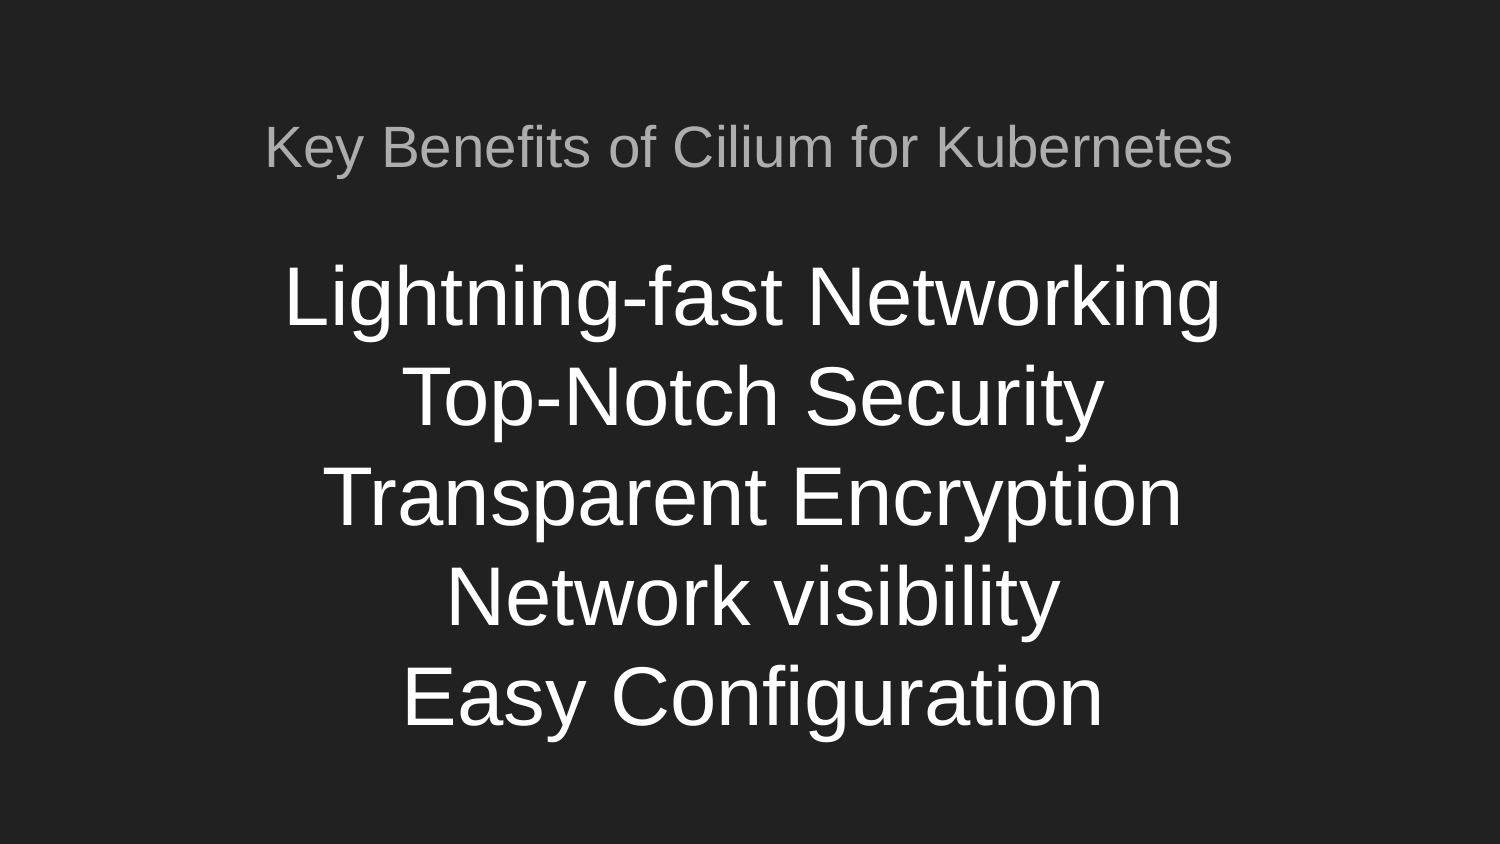

Key Benefits of Cilium for Kubernetes
# Lightning-fast Networking
Top-Notch Security
Transparent Encryption
Network visibility
Easy Configuration